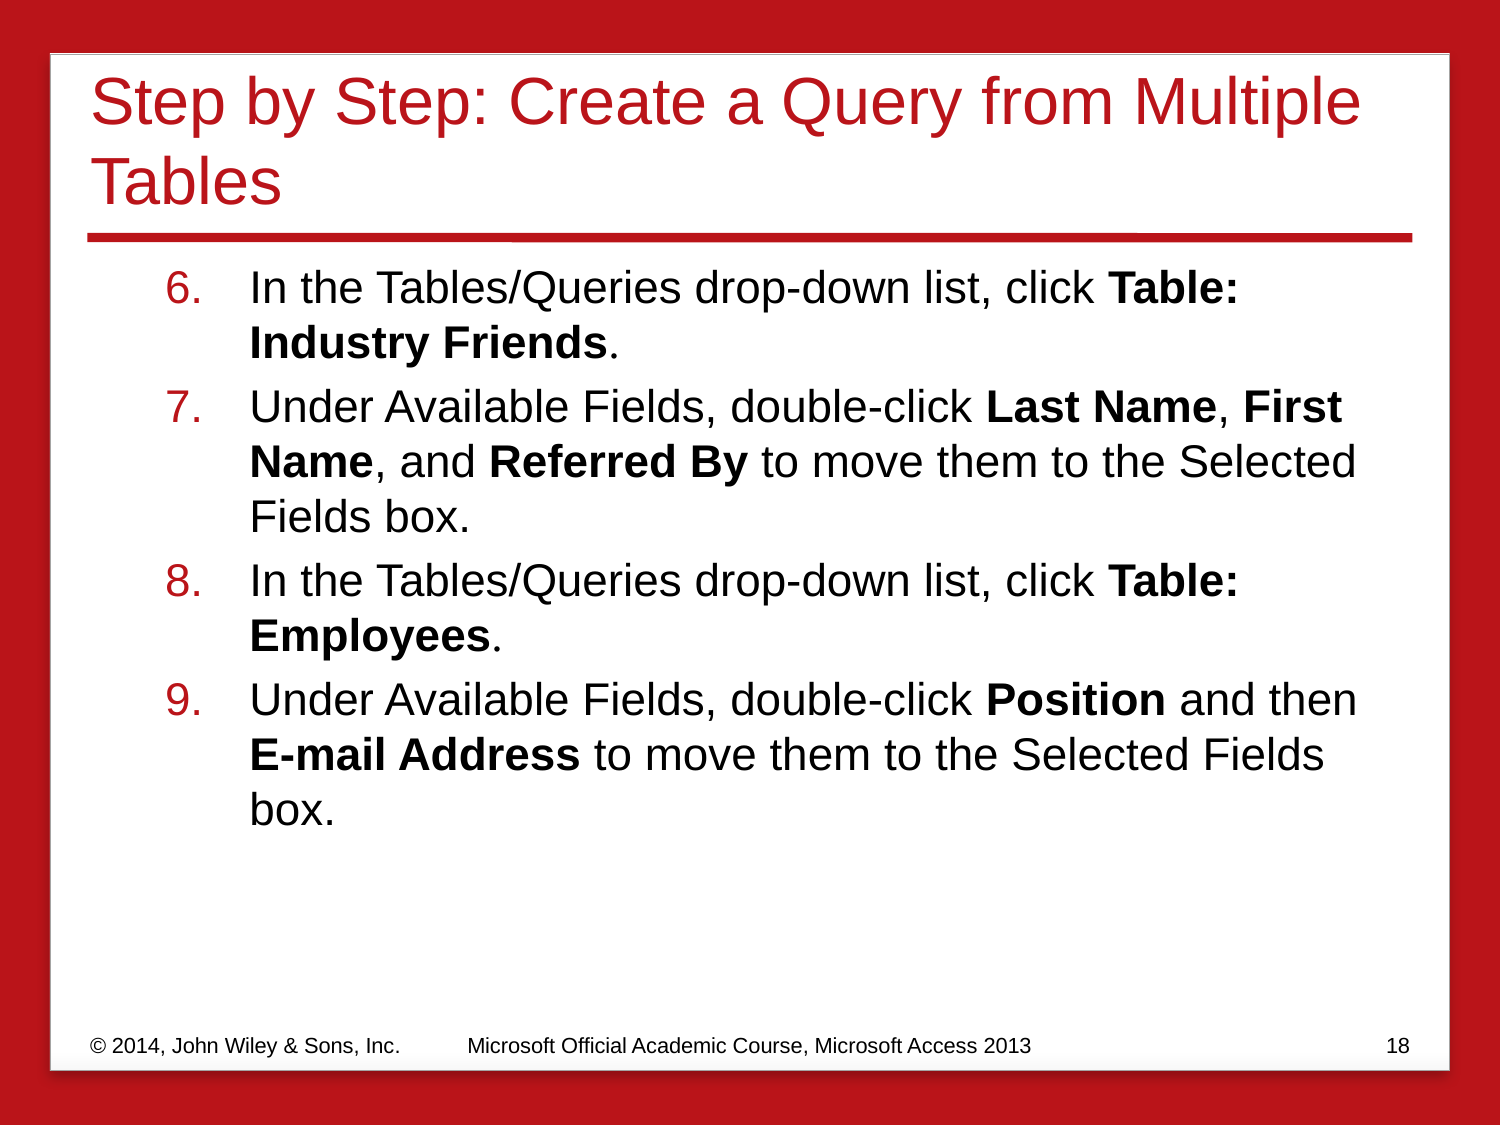

# Step by Step: Create a Query from Multiple Tables
In the Tables/Queries drop-down list, click Table: Industry Friends.
Under Available Fields, double-click Last Name, First Name, and Referred By to move them to the Selected Fields box.
In the Tables/Queries drop-down list, click Table: Employees.
Under Available Fields, double-click Position and then E-mail Address to move them to the Selected Fields box.
© 2014, John Wiley & Sons, Inc.
Microsoft Official Academic Course, Microsoft Access 2013
18